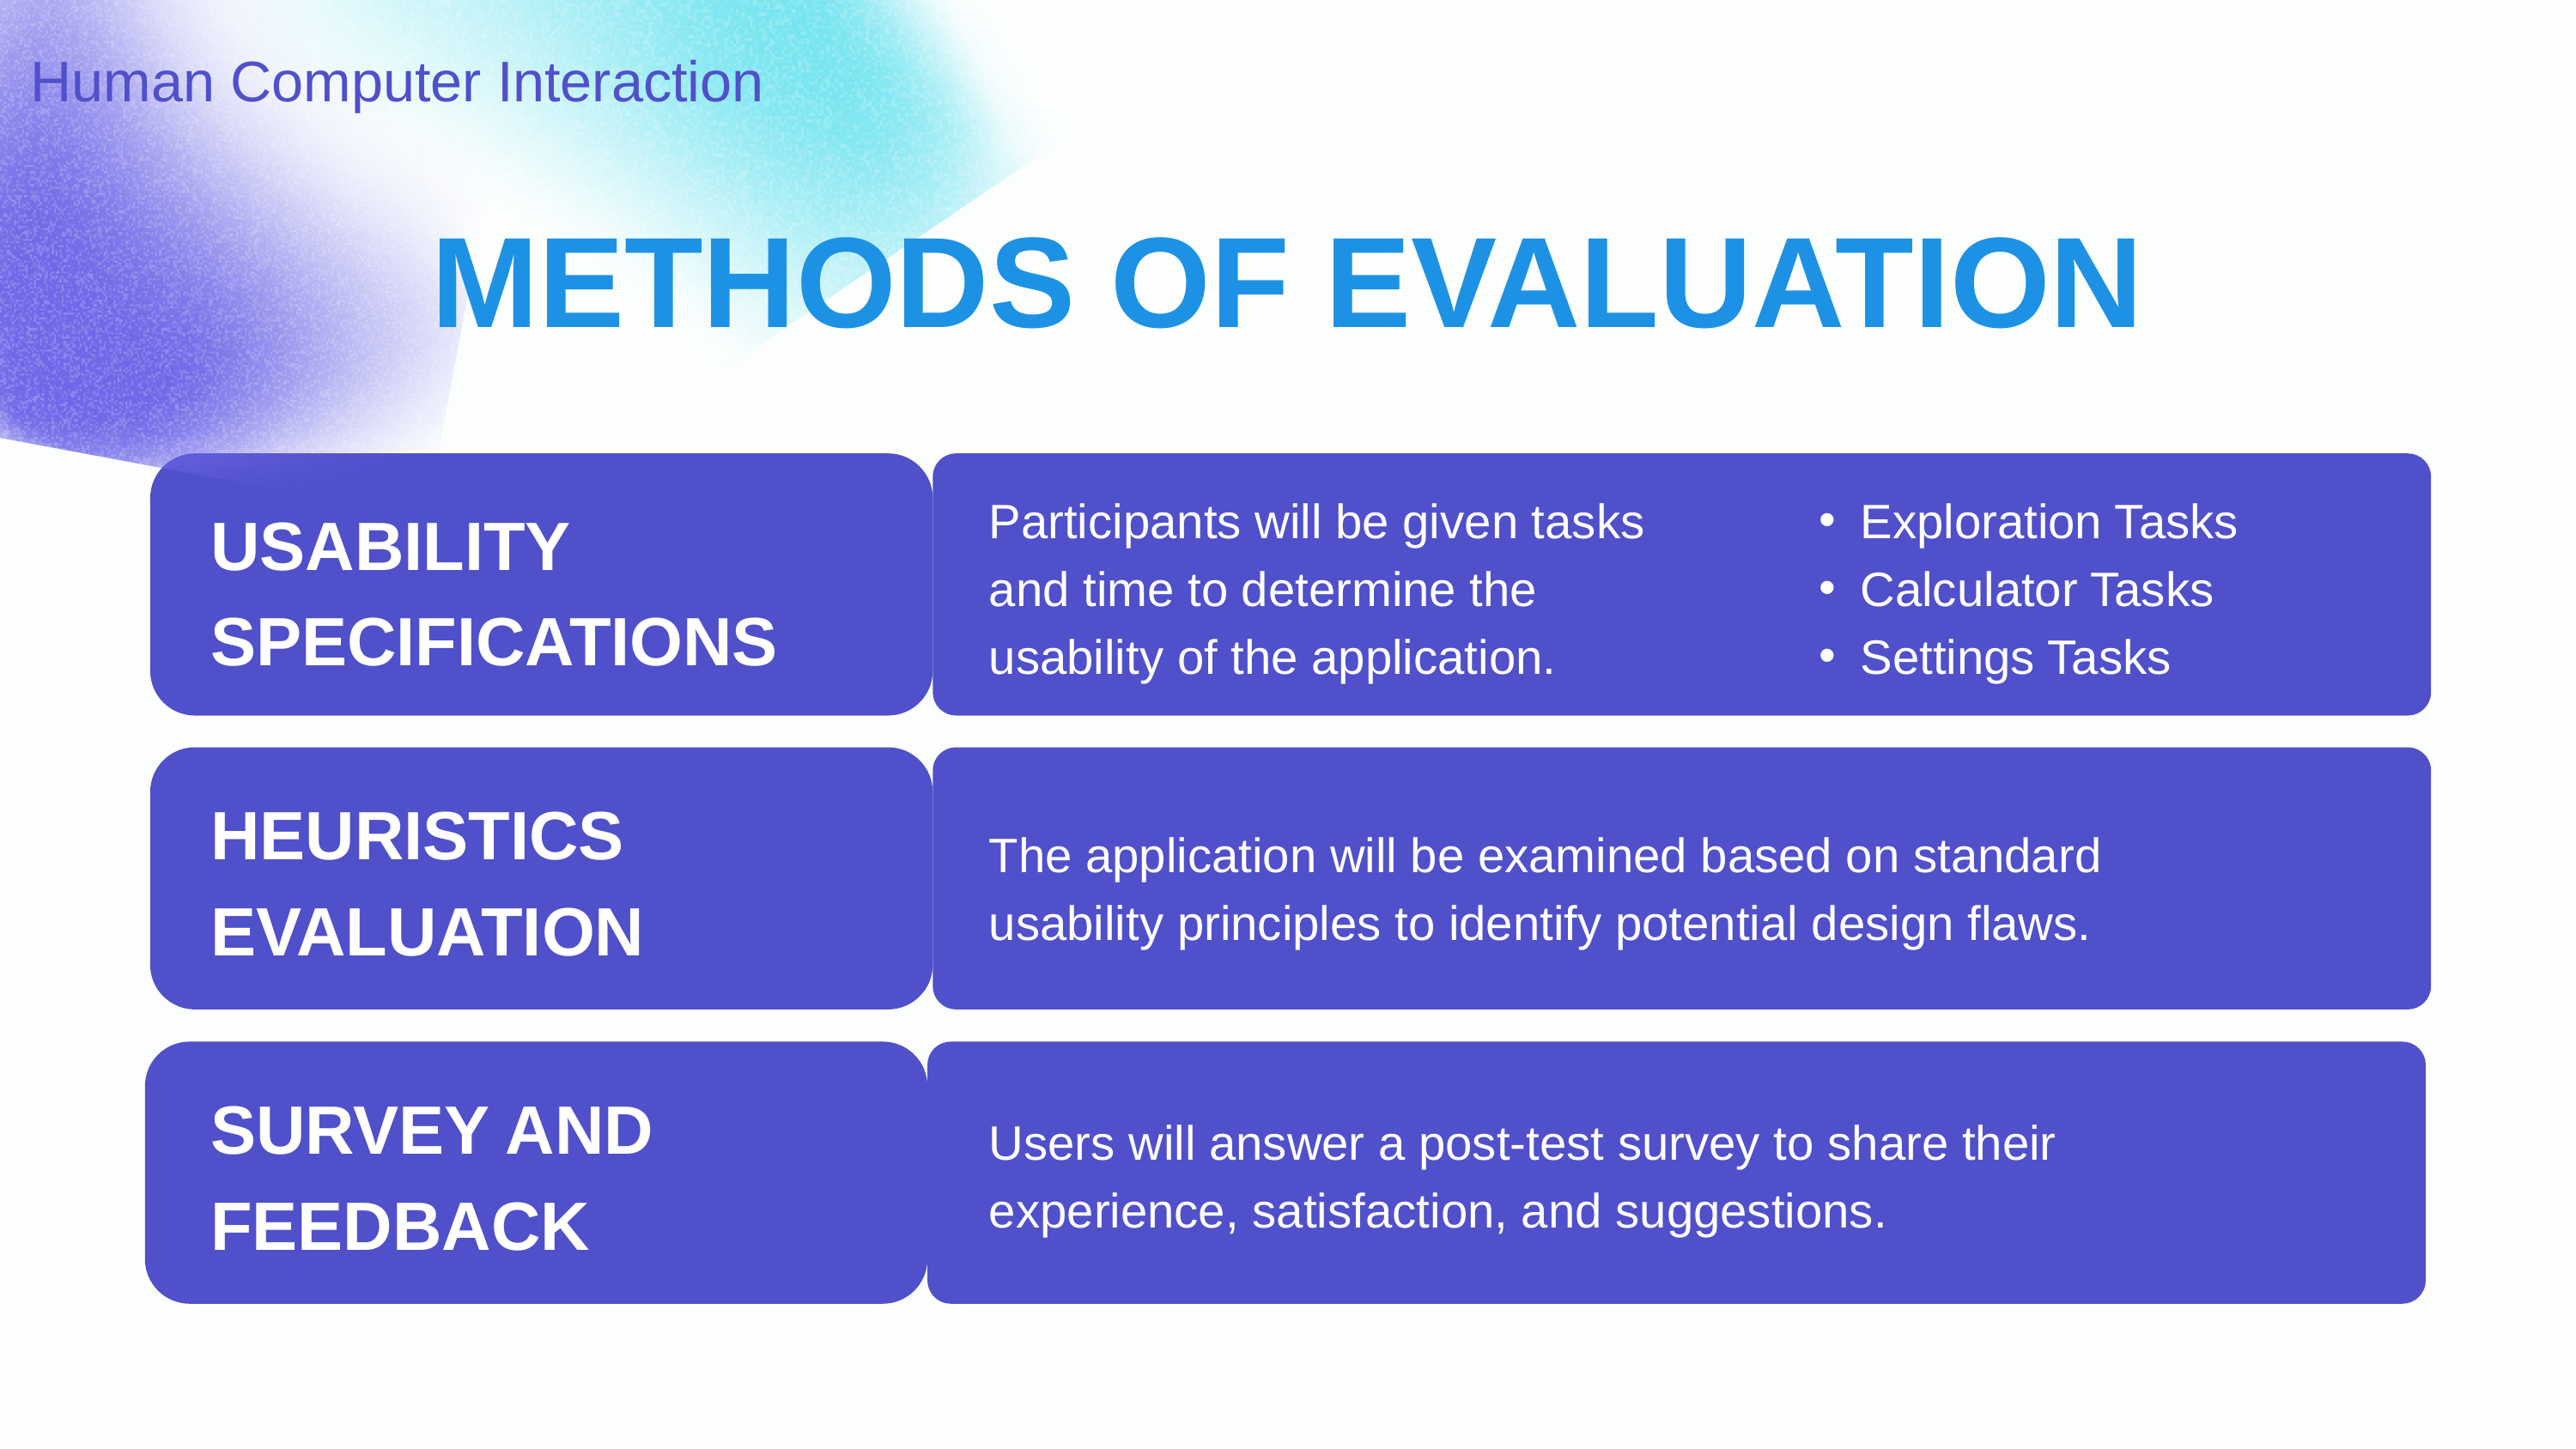

Human Computer Interaction
METHODS OF EVALUATION

Participants will be given tasks and time to determine the usability of the application.
Exploration Tasks
Calculator Tasks
Settings Tasks
USABILITY SPECIFICATIONS

HEURISTICS EVALUATION
The application will be examined based on standard usability principles to identify potential design flaws.

SURVEY AND FEEDBACK
Users will answer a post-test survey to share their experience, satisfaction, and suggestions.